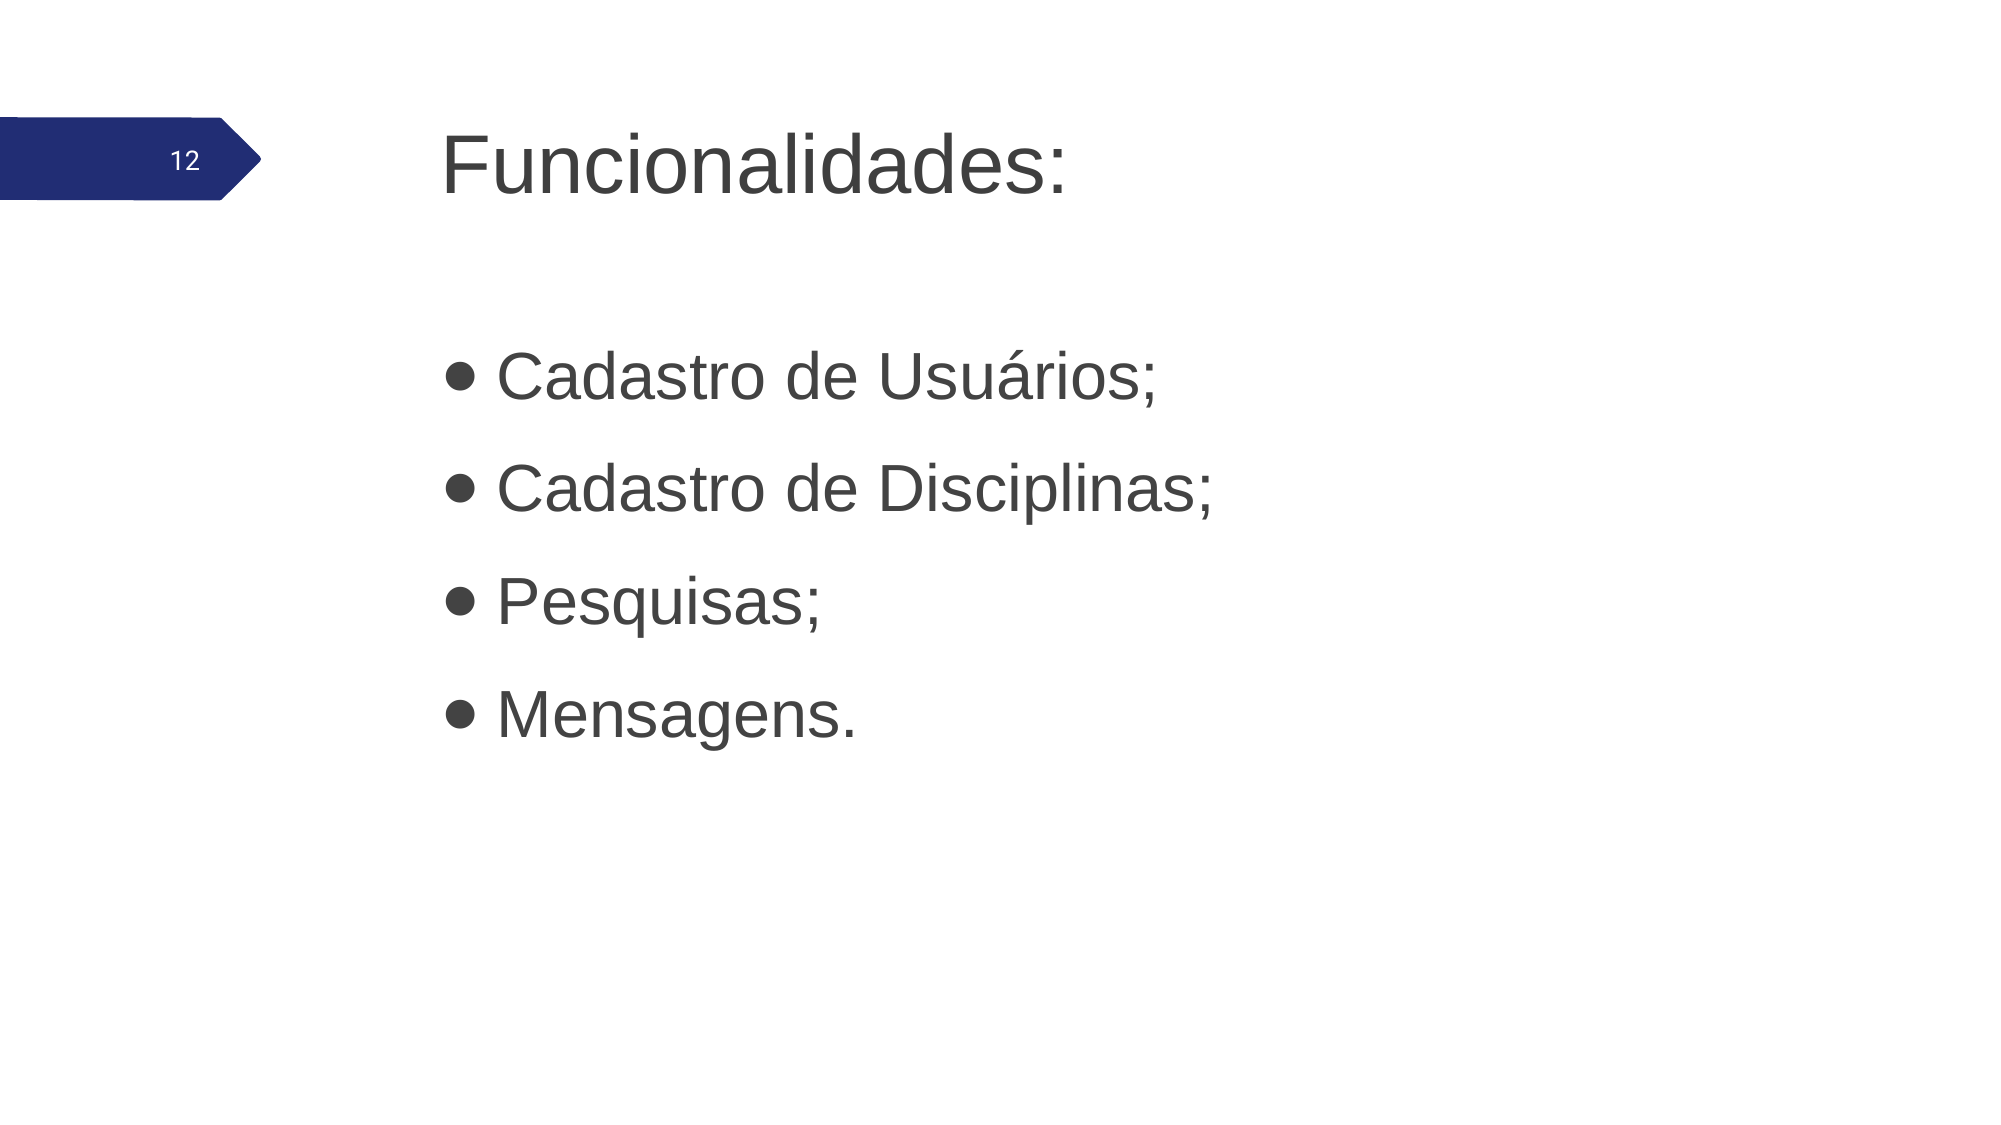

# Funcionalidades:
12
Cadastro de Usuários;
Cadastro de Disciplinas;
Pesquisas;
Mensagens.